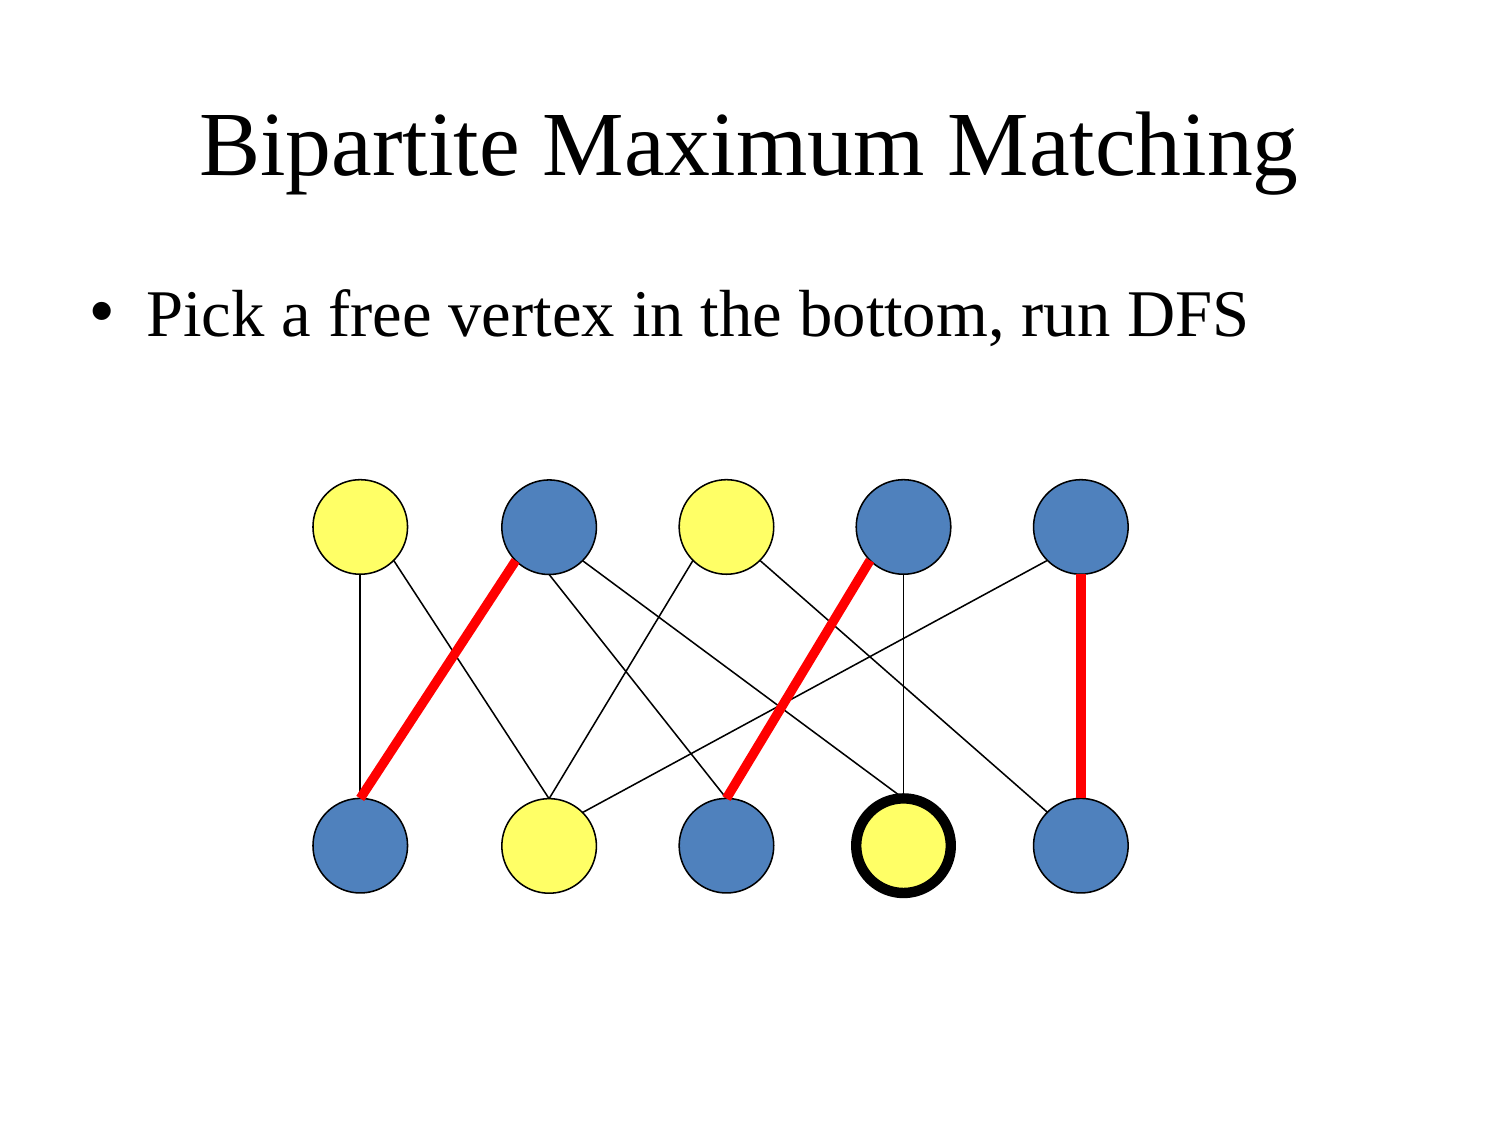

# Bipartite Maximum Matching
Pick a free vertex in the bottom, run DFS